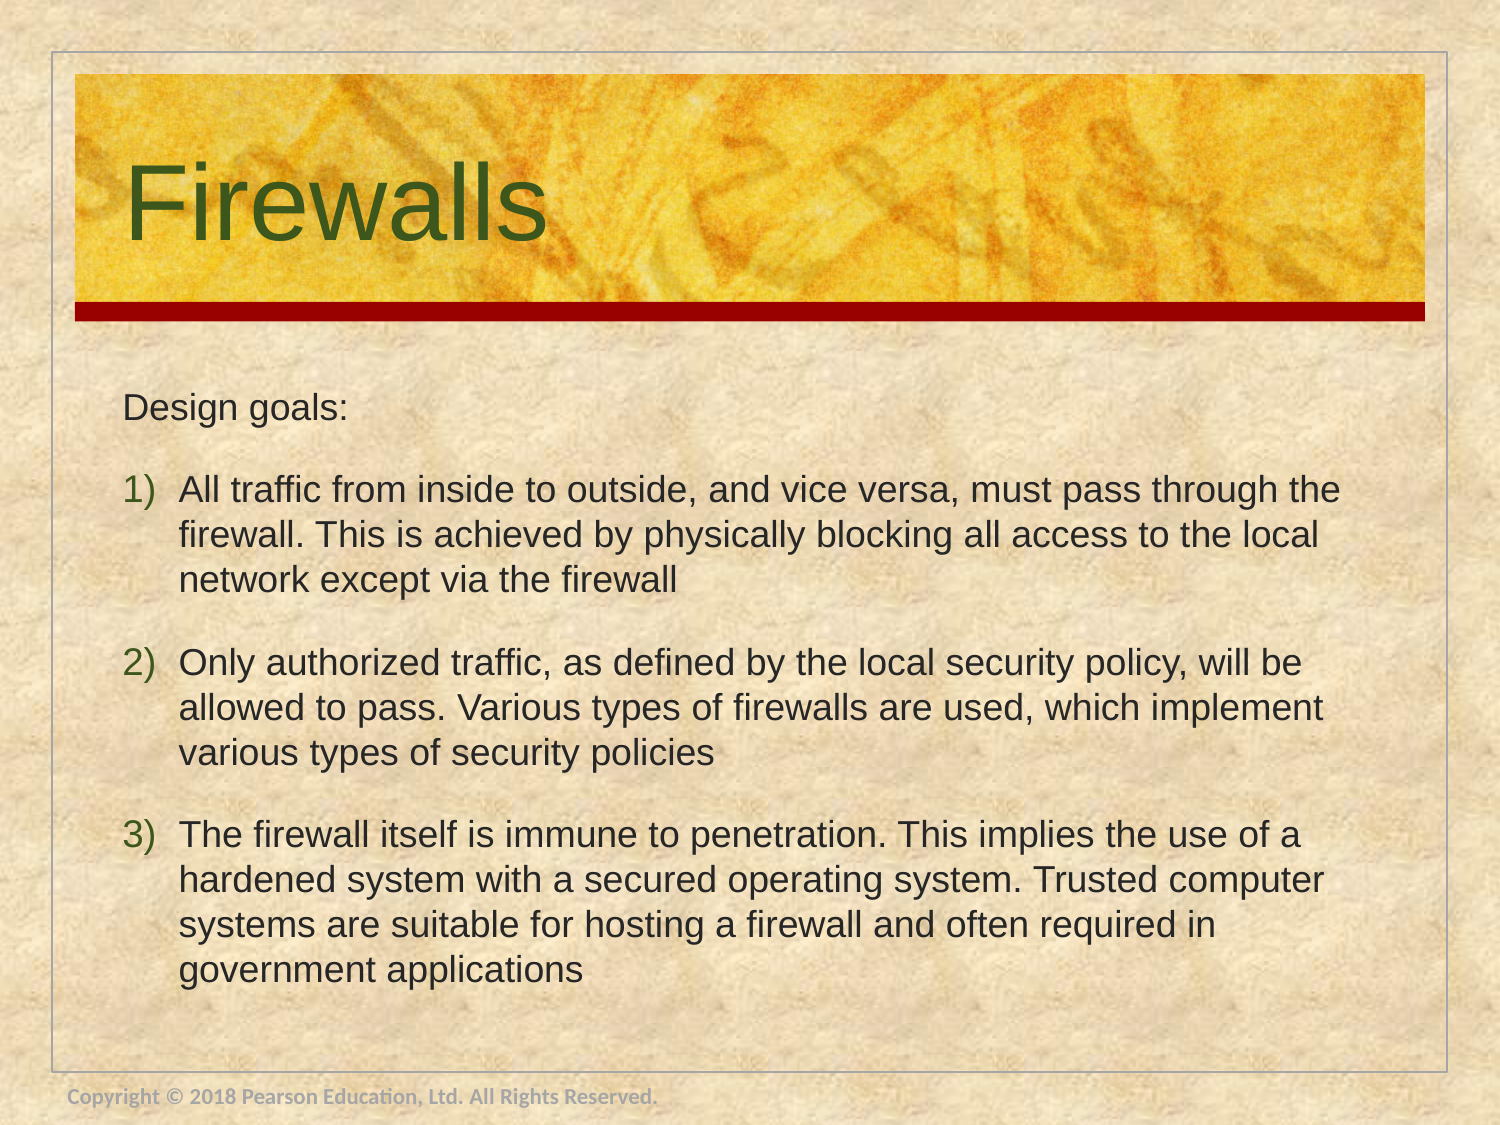

# Firewalls
Design goals:
All traffic from inside to outside, and vice versa, must pass through the firewall. This is achieved by physically blocking all access to the local network except via the firewall
Only authorized traffic, as defined by the local security policy, will be allowed to pass. Various types of firewalls are used, which implement various types of security policies
The firewall itself is immune to penetration. This implies the use of a hardened system with a secured operating system. Trusted computer systems are suitable for hosting a firewall and often required in government applications
Copyright © 2018 Pearson Education, Ltd. All Rights Reserved.